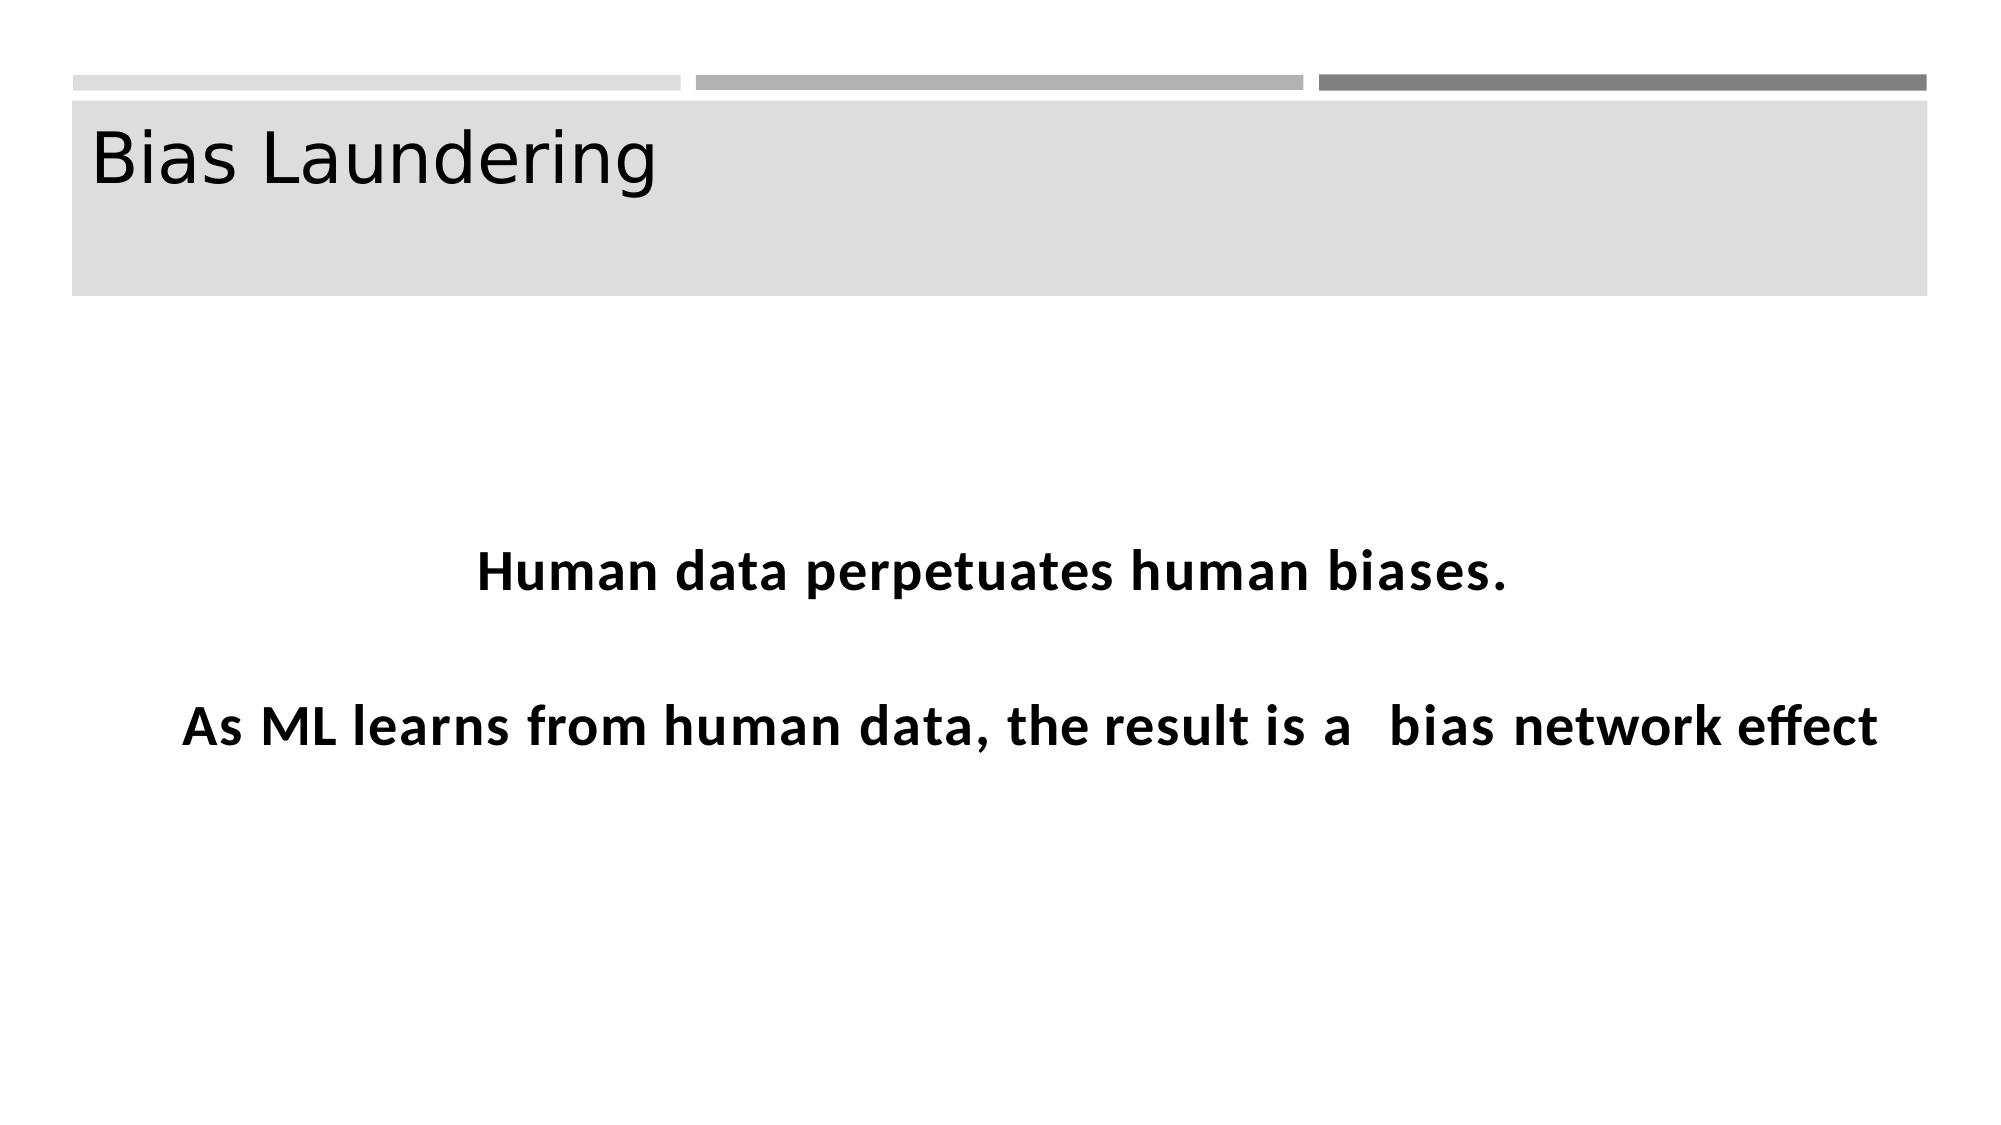

# Bias Laundering
Human data perpetuates human biases.
As ML learns from human data, the result is a  bias network eﬀect